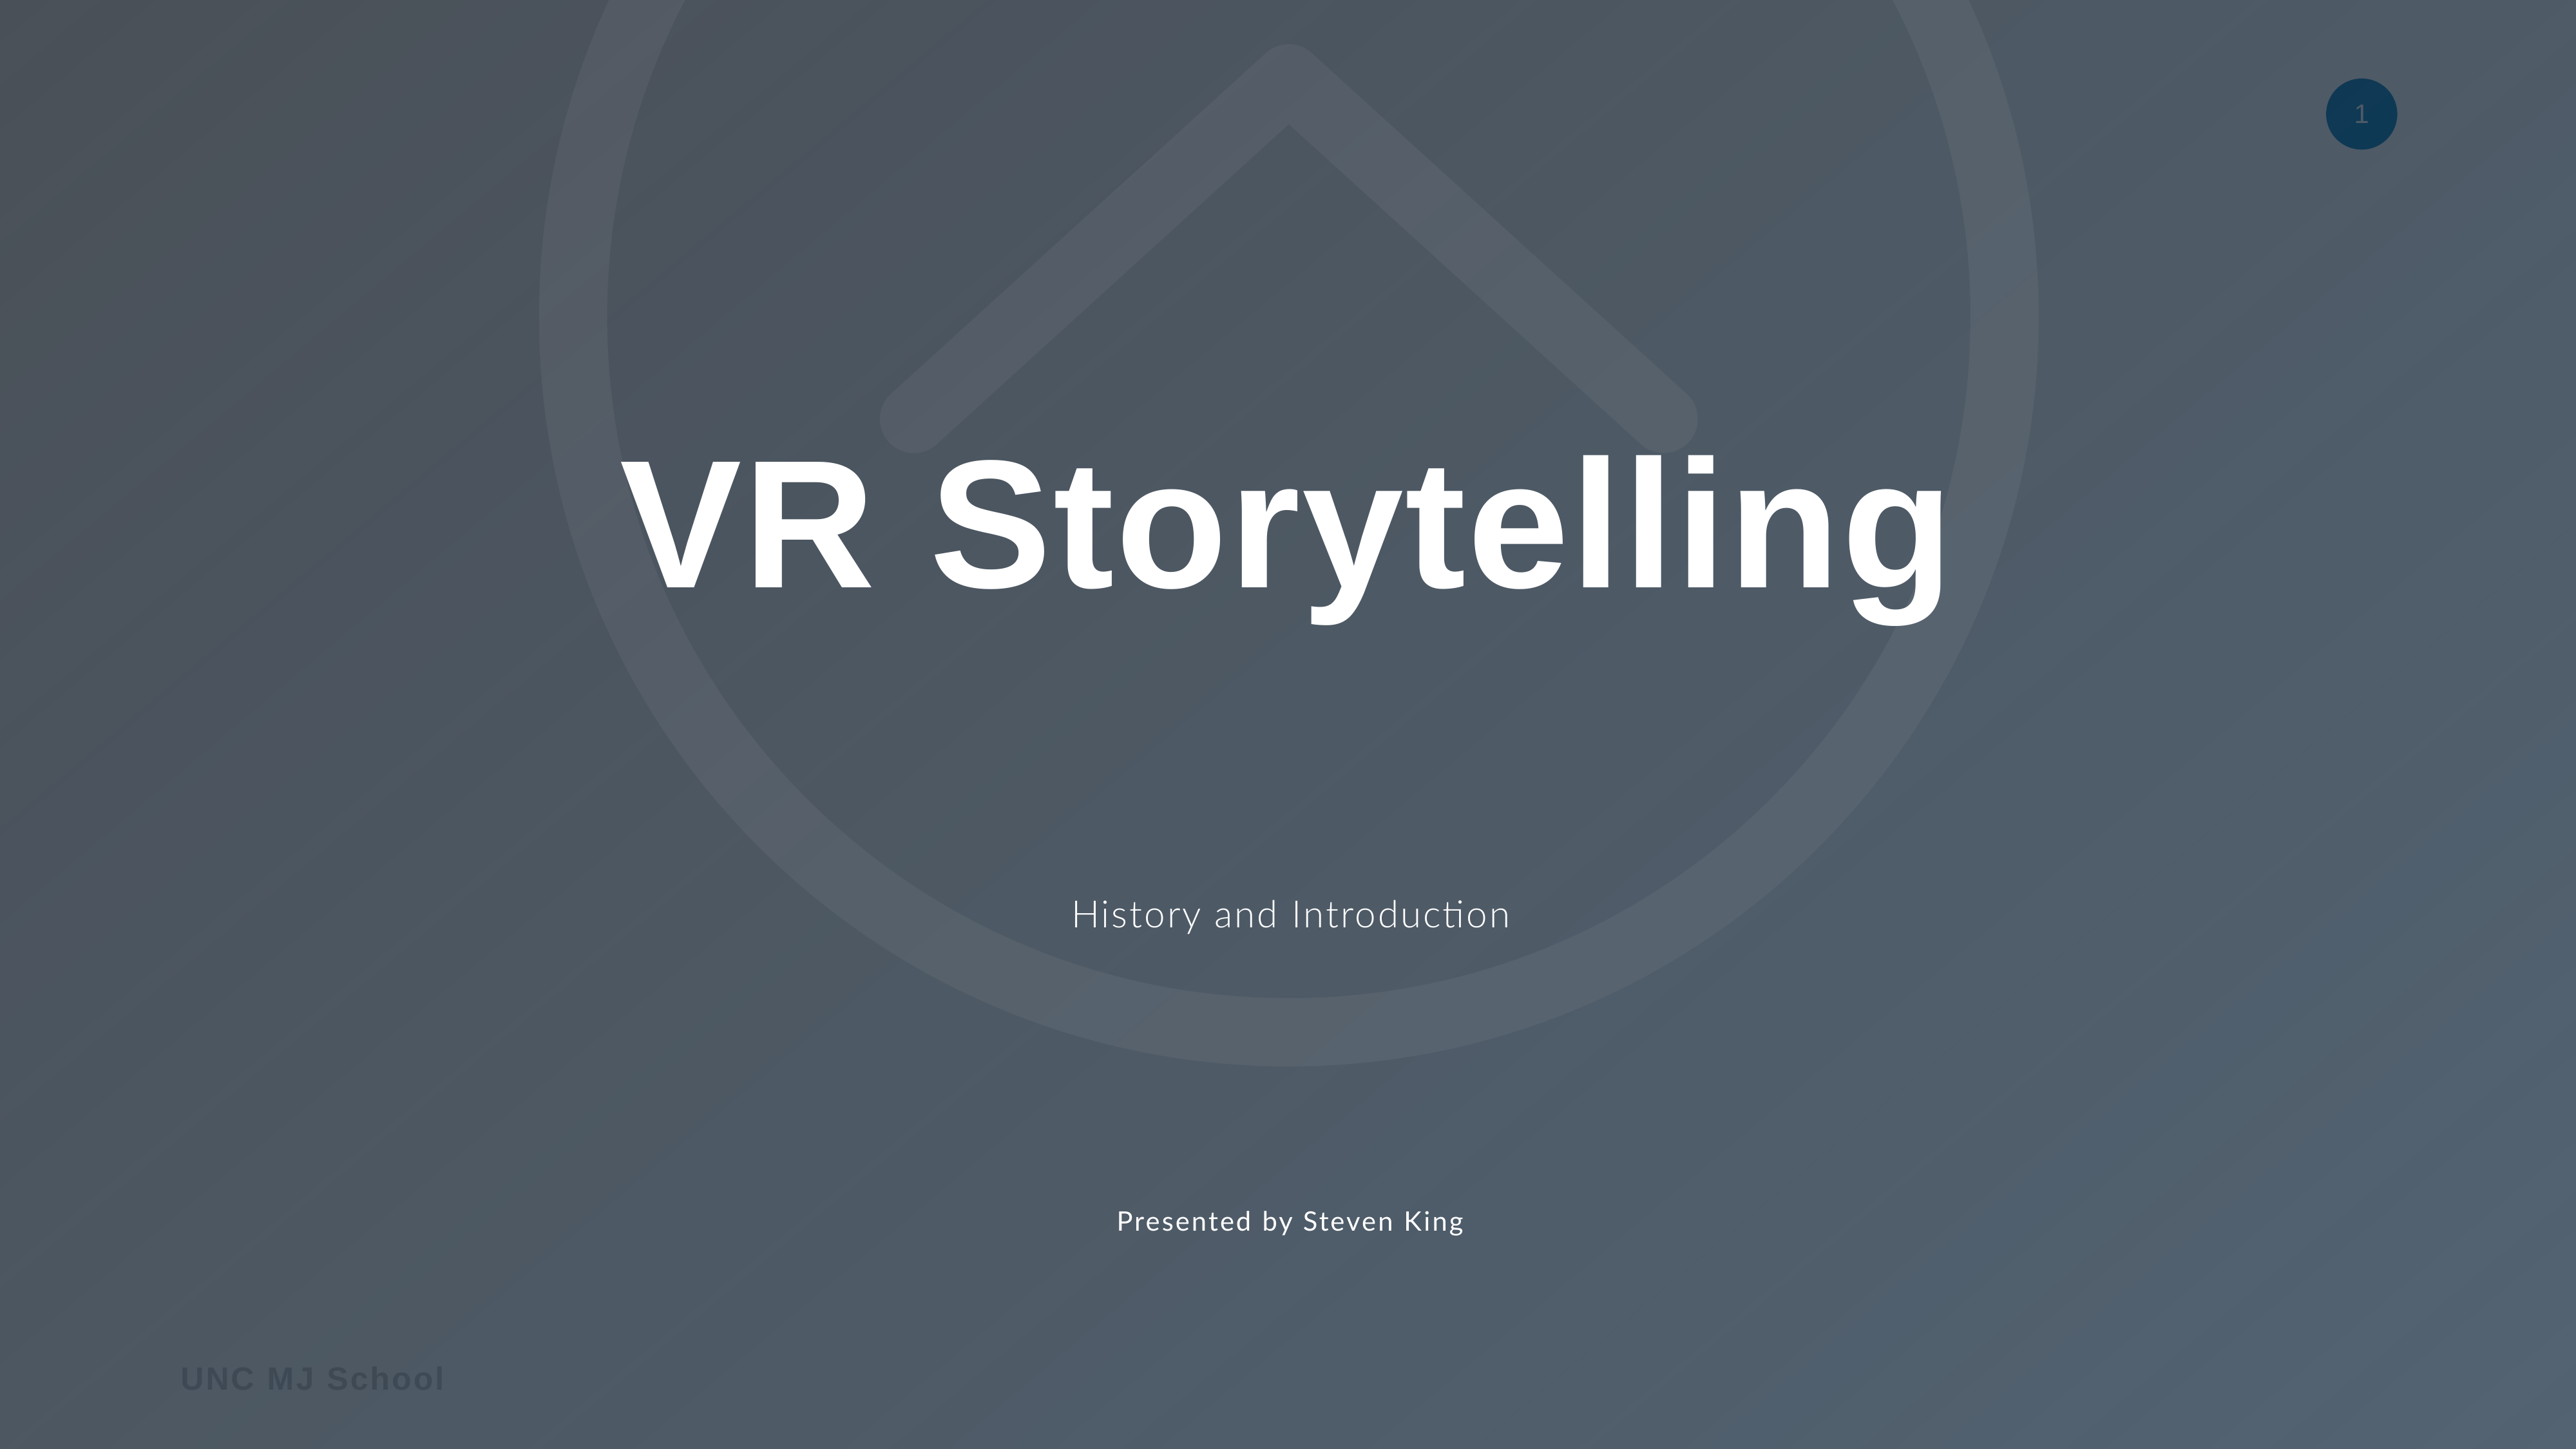

VR Storytelling
History and Introduction
Presented by Steven King